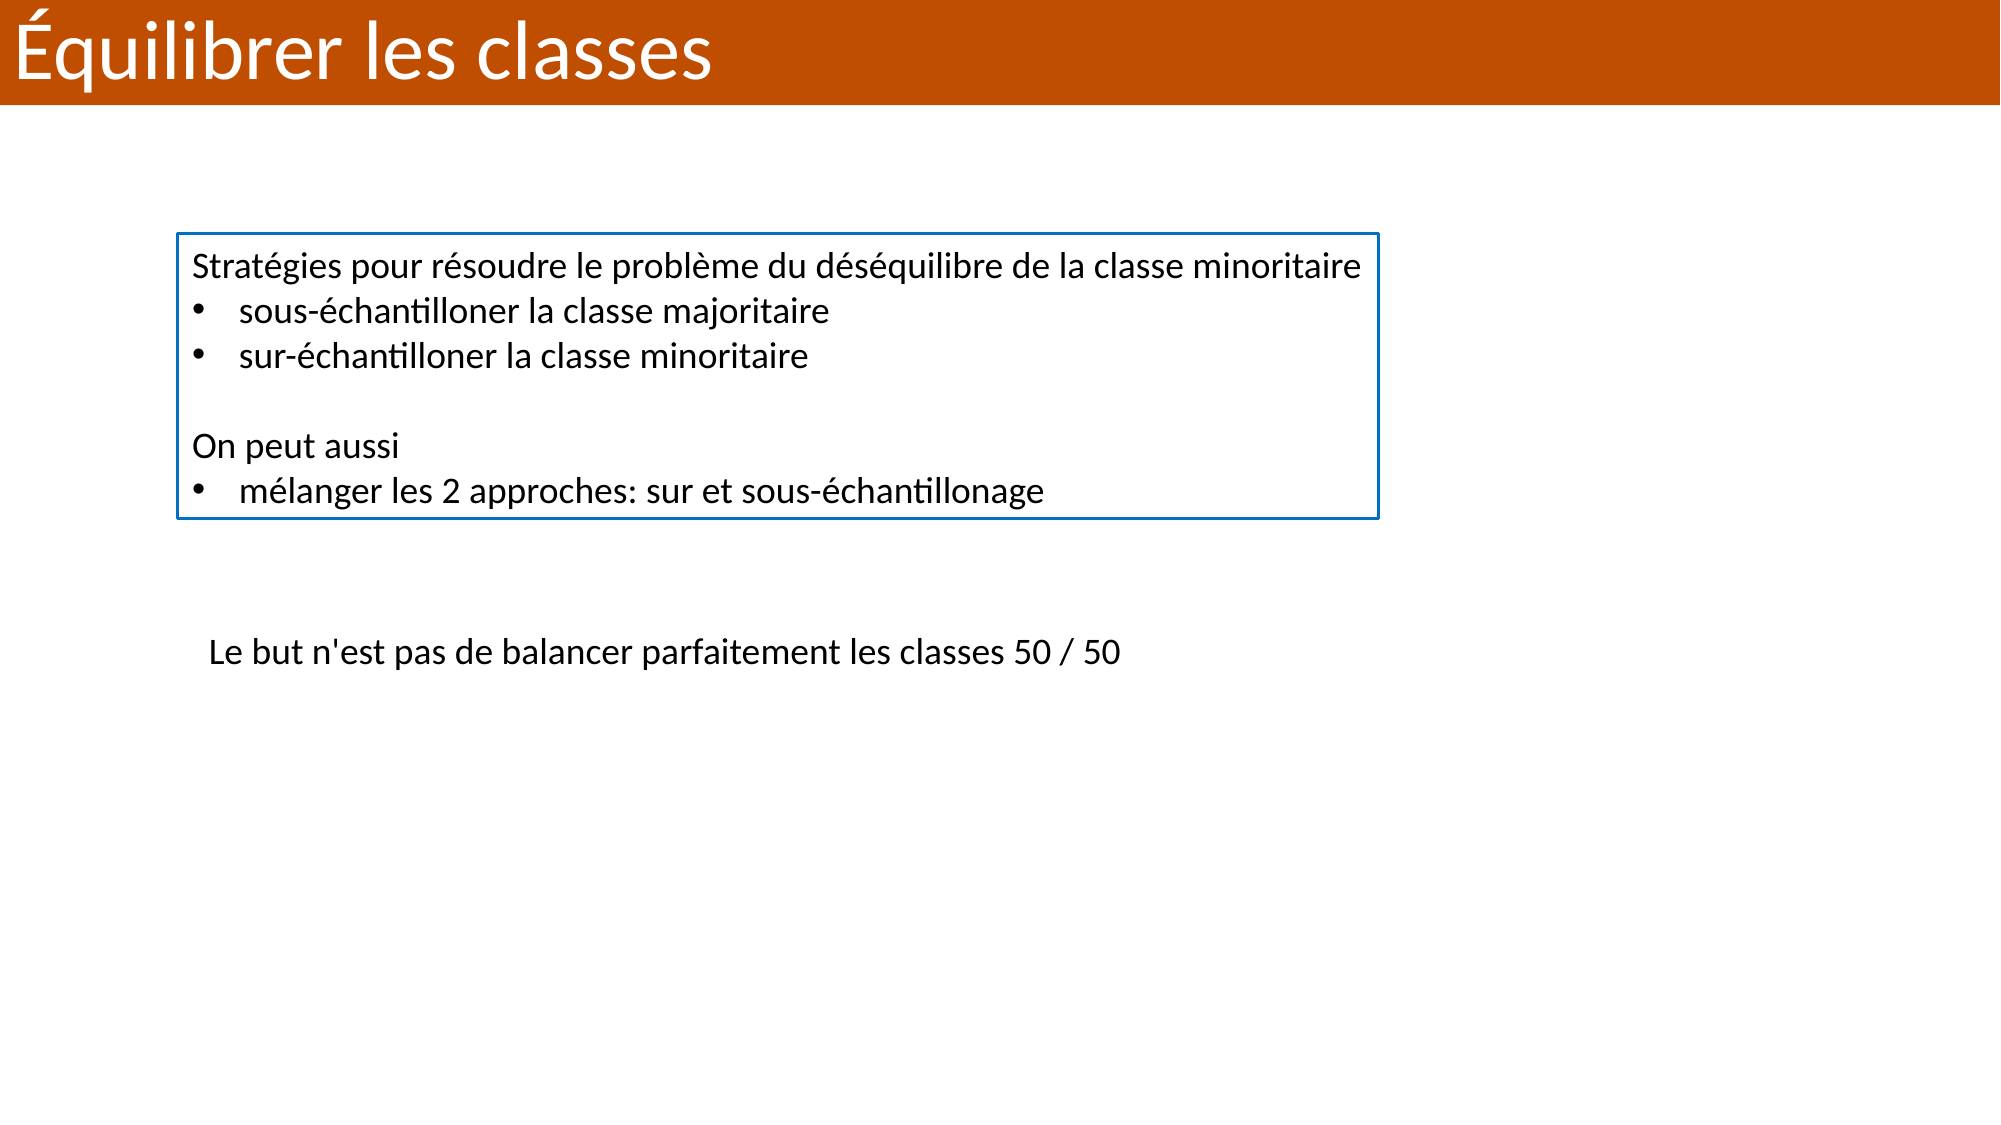

Équilibrer les classes
Stratégies pour résoudre le problème du déséquilibre de la classe minoritaire
sous-échantilloner la classe majoritaire
sur-échantilloner la classe minoritaire

On peut aussi
mélanger les 2 approches: sur et sous-échantillonage
Le but n'est pas de balancer parfaitement les classes 50 / 50